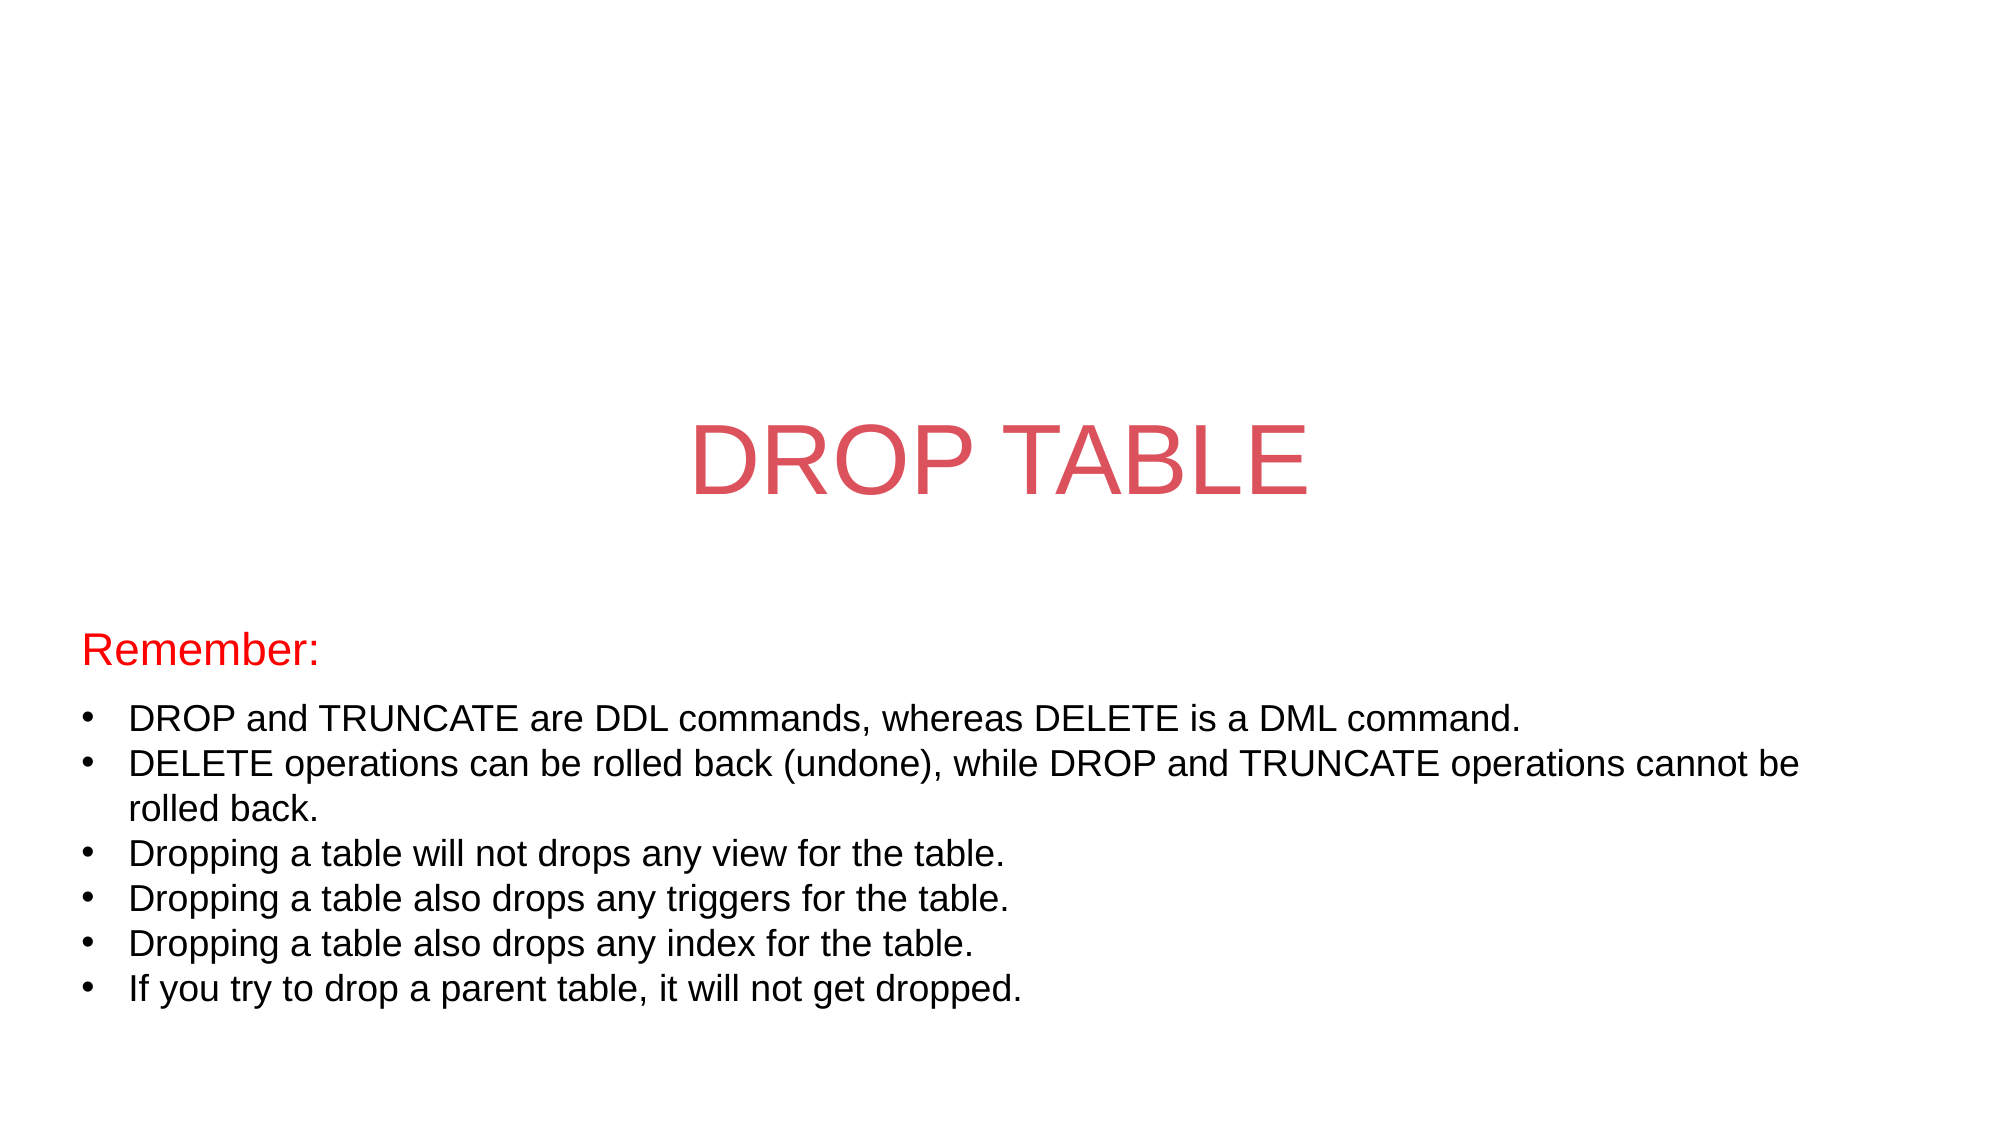

DROP TABLE
Remember:

DROP and TRUNCATE are DDL commands, whereas DELETE is a DML command.
DELETE operations can be rolled back (undone), while DROP and TRUNCATE operations cannot be rolled back.
Dropping a table will not drops any view for the table.
Dropping a table also drops any triggers for the table.
Dropping a table also drops any index for the table.
If you try to drop a parent table, it will not get dropped.